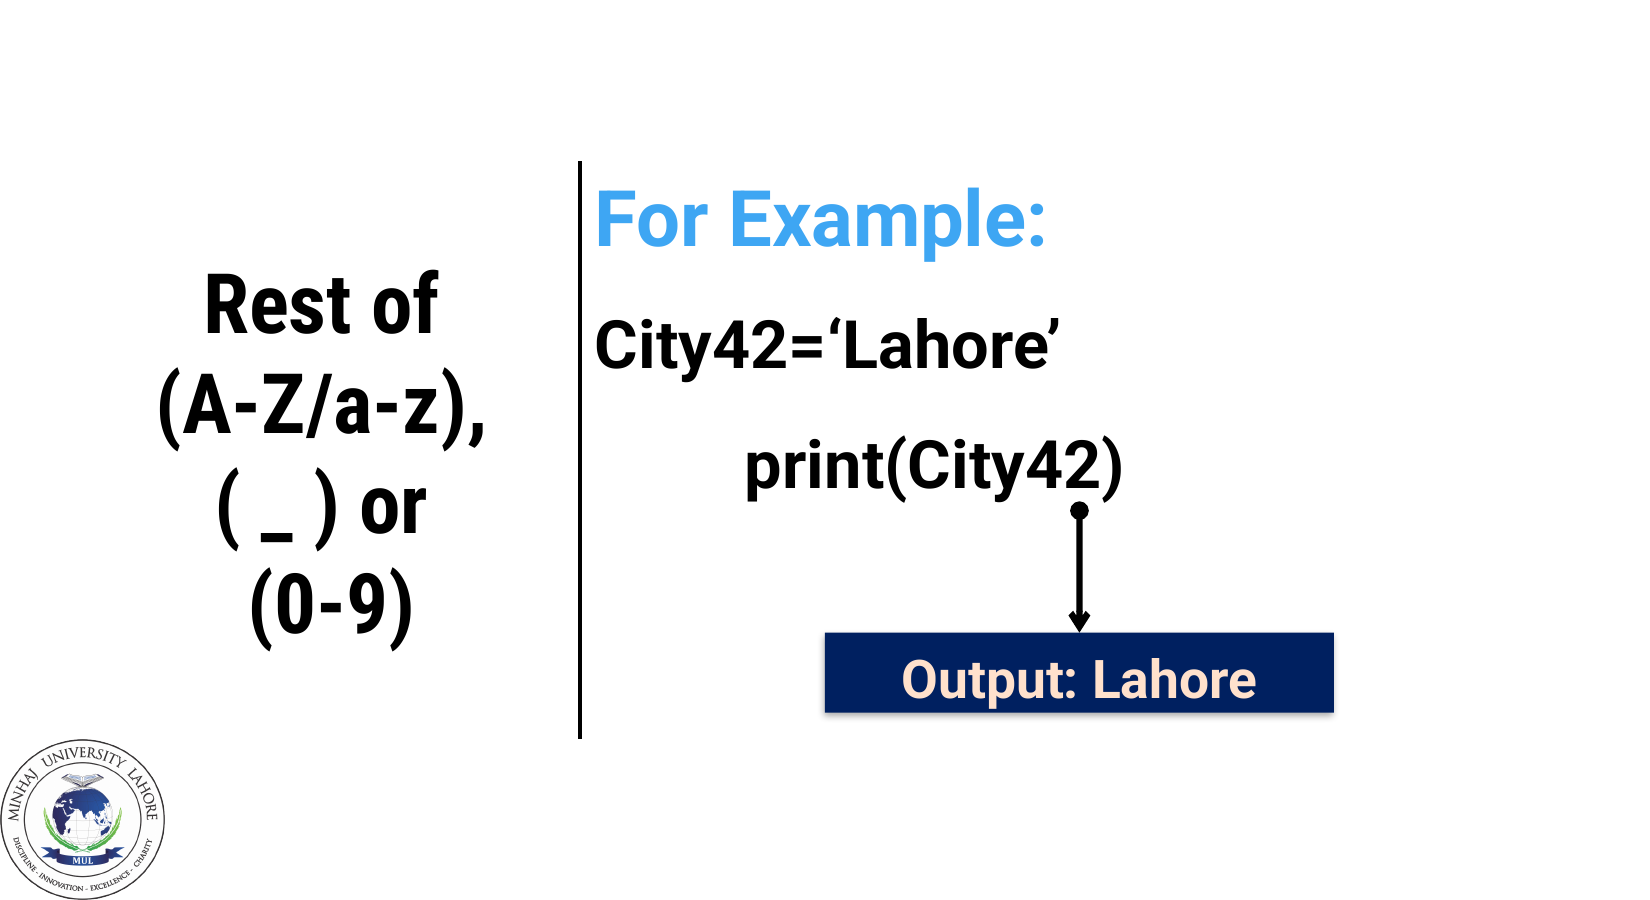

# Rest of (A-Z/a-z), ( _ ) or (0-9)
For Example:
City42=‘Lahore’
	print(City42)

Output: Lahore